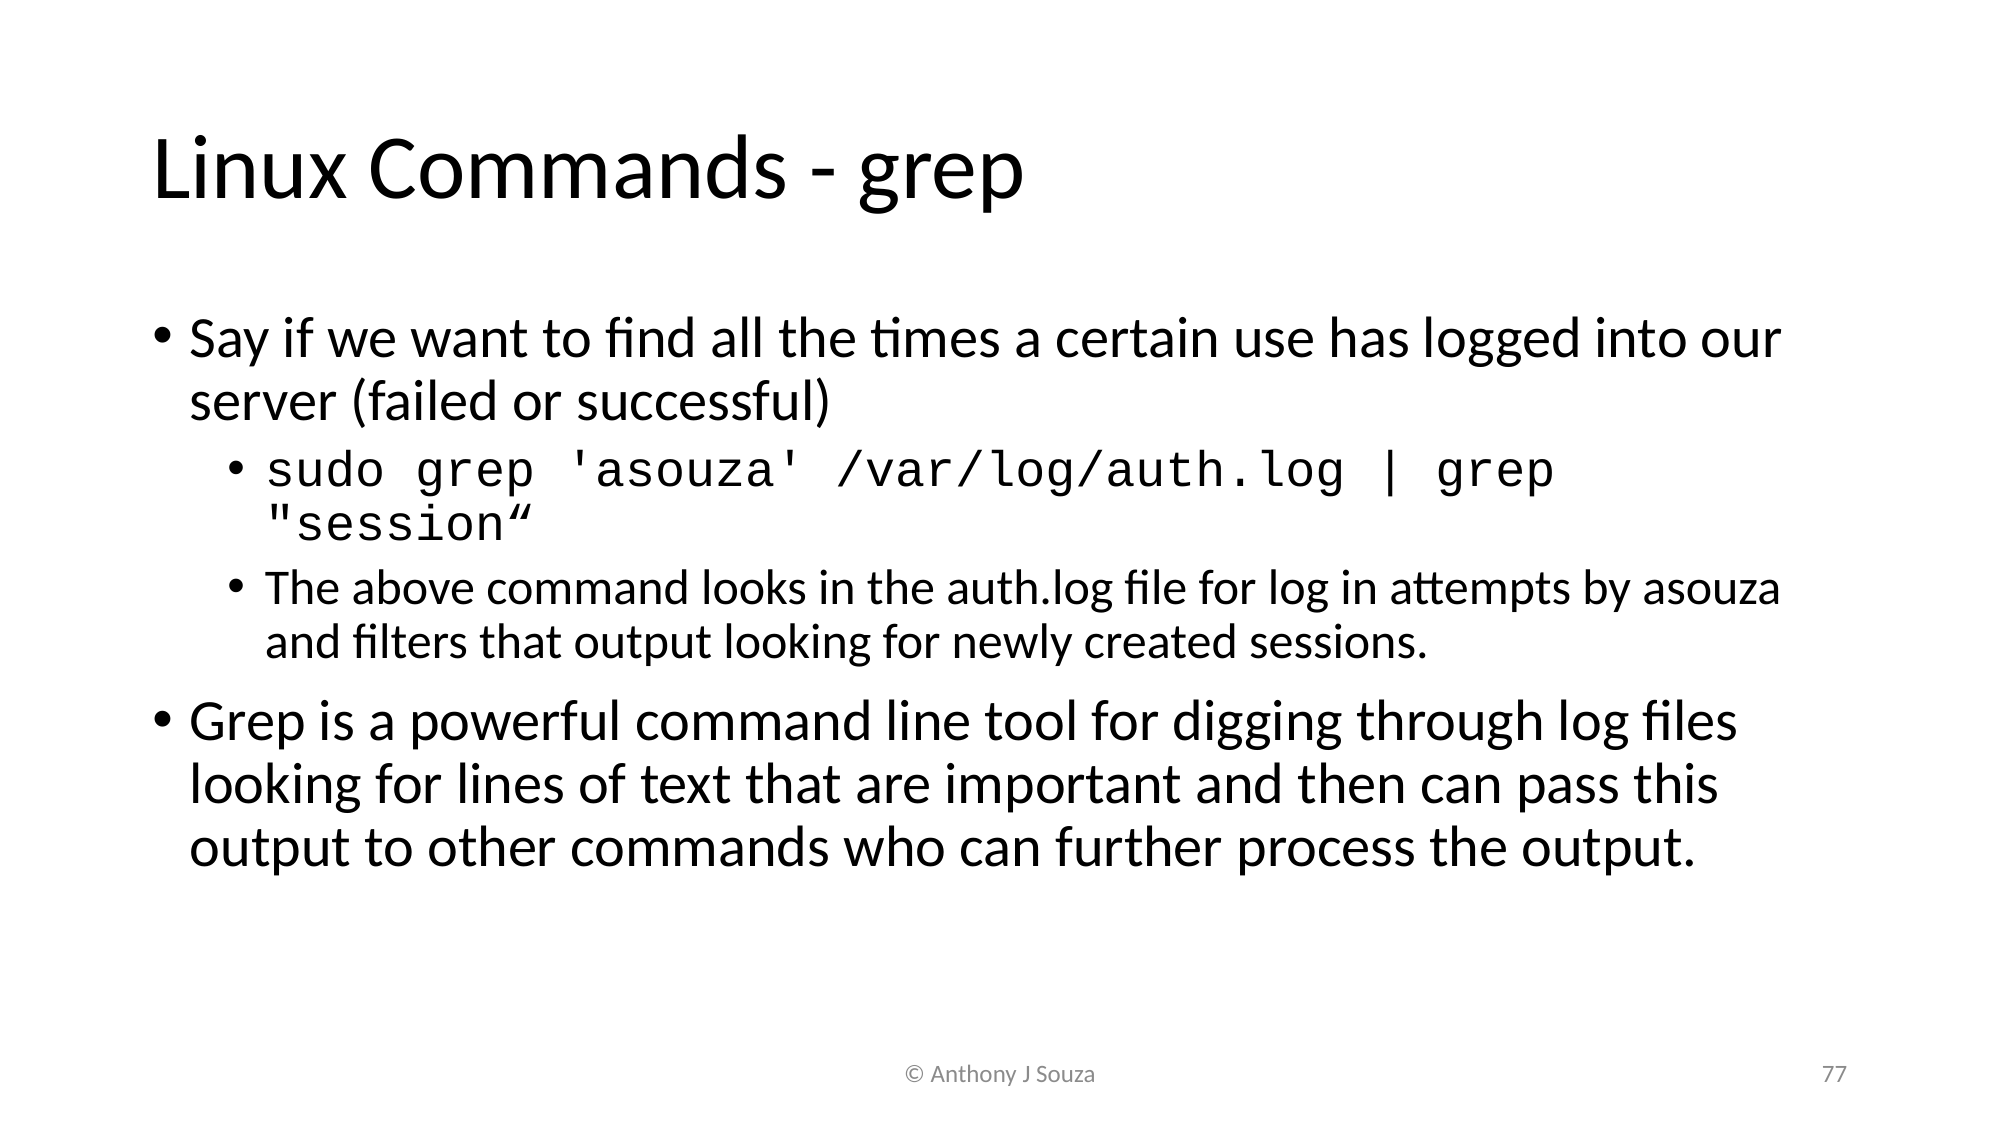

# Linux Commands - grep
Say if we want to find all the times a certain use has logged into our server (failed or successful)
sudo grep 'asouza' /var/log/auth.log | grep "session“
The above command looks in the auth.log file for log in attempts by asouza and filters that output looking for newly created sessions.
Grep is a powerful command line tool for digging through log files looking for lines of text that are important and then can pass this output to other commands who can further process the output.
© Anthony J Souza
77